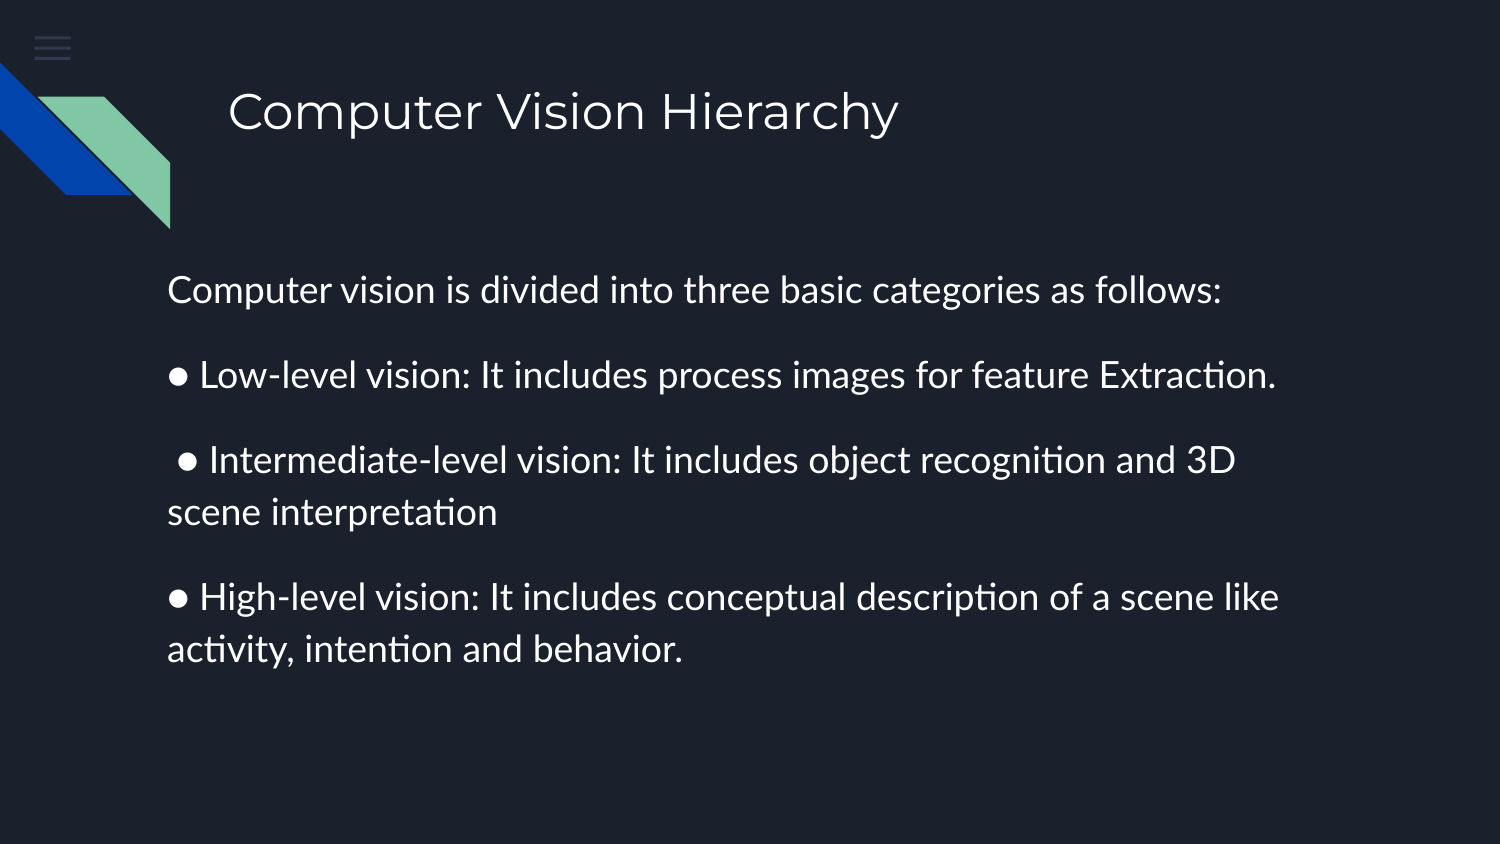

# Computer Vision Hierarchy
Computer vision is divided into three basic categories as follows:
● Low-level vision: It includes process images for feature Extraction.
 ● Intermediate-level vision: It includes object recognition and 3D scene interpretation
● High-level vision: It includes conceptual description of a scene like activity, intention and behavior.